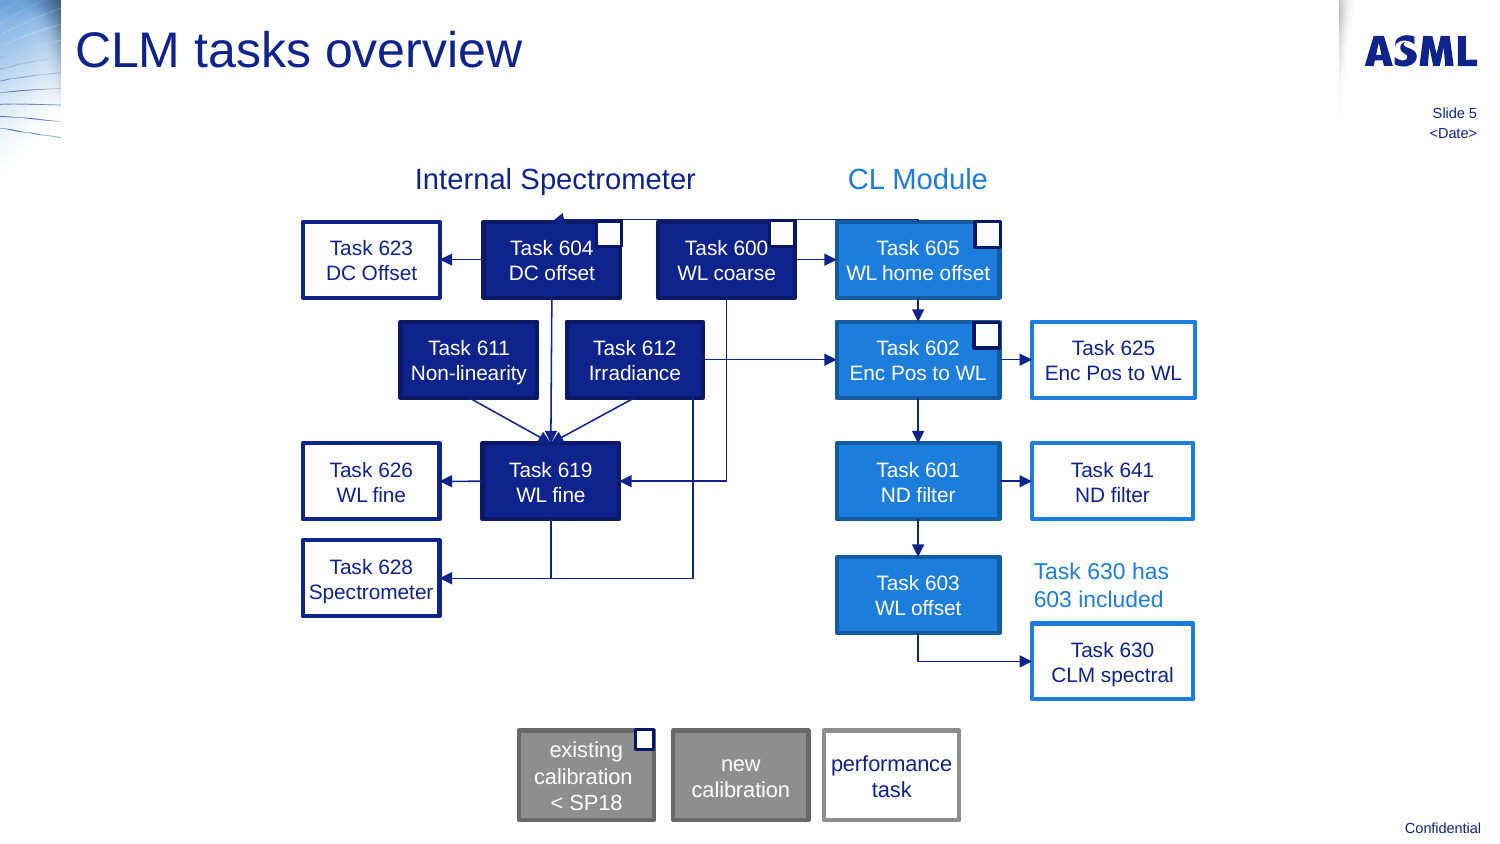

# CLM tasks overview

Slide 5
<Date>
Internal Spectrometer
CL Module

Task 623
DC Offset
Task 604
DC offset
Task 600
WL coarse
Task 605
WL home offset
Task 611
Non-linearity
Task 612
Irradiance
Task 602
Enc Pos to WL
Task 625
Enc Pos to WL

Task 619
WL fine
Task 601
ND filter
Task 641
ND filter
Task 626
WL fine
Task 628
Spectrometer
Task 603
WL offset
Task 630 has 603 included
Task 630
CLM spectral

existing calibration
< SP18
new calibration
performance task